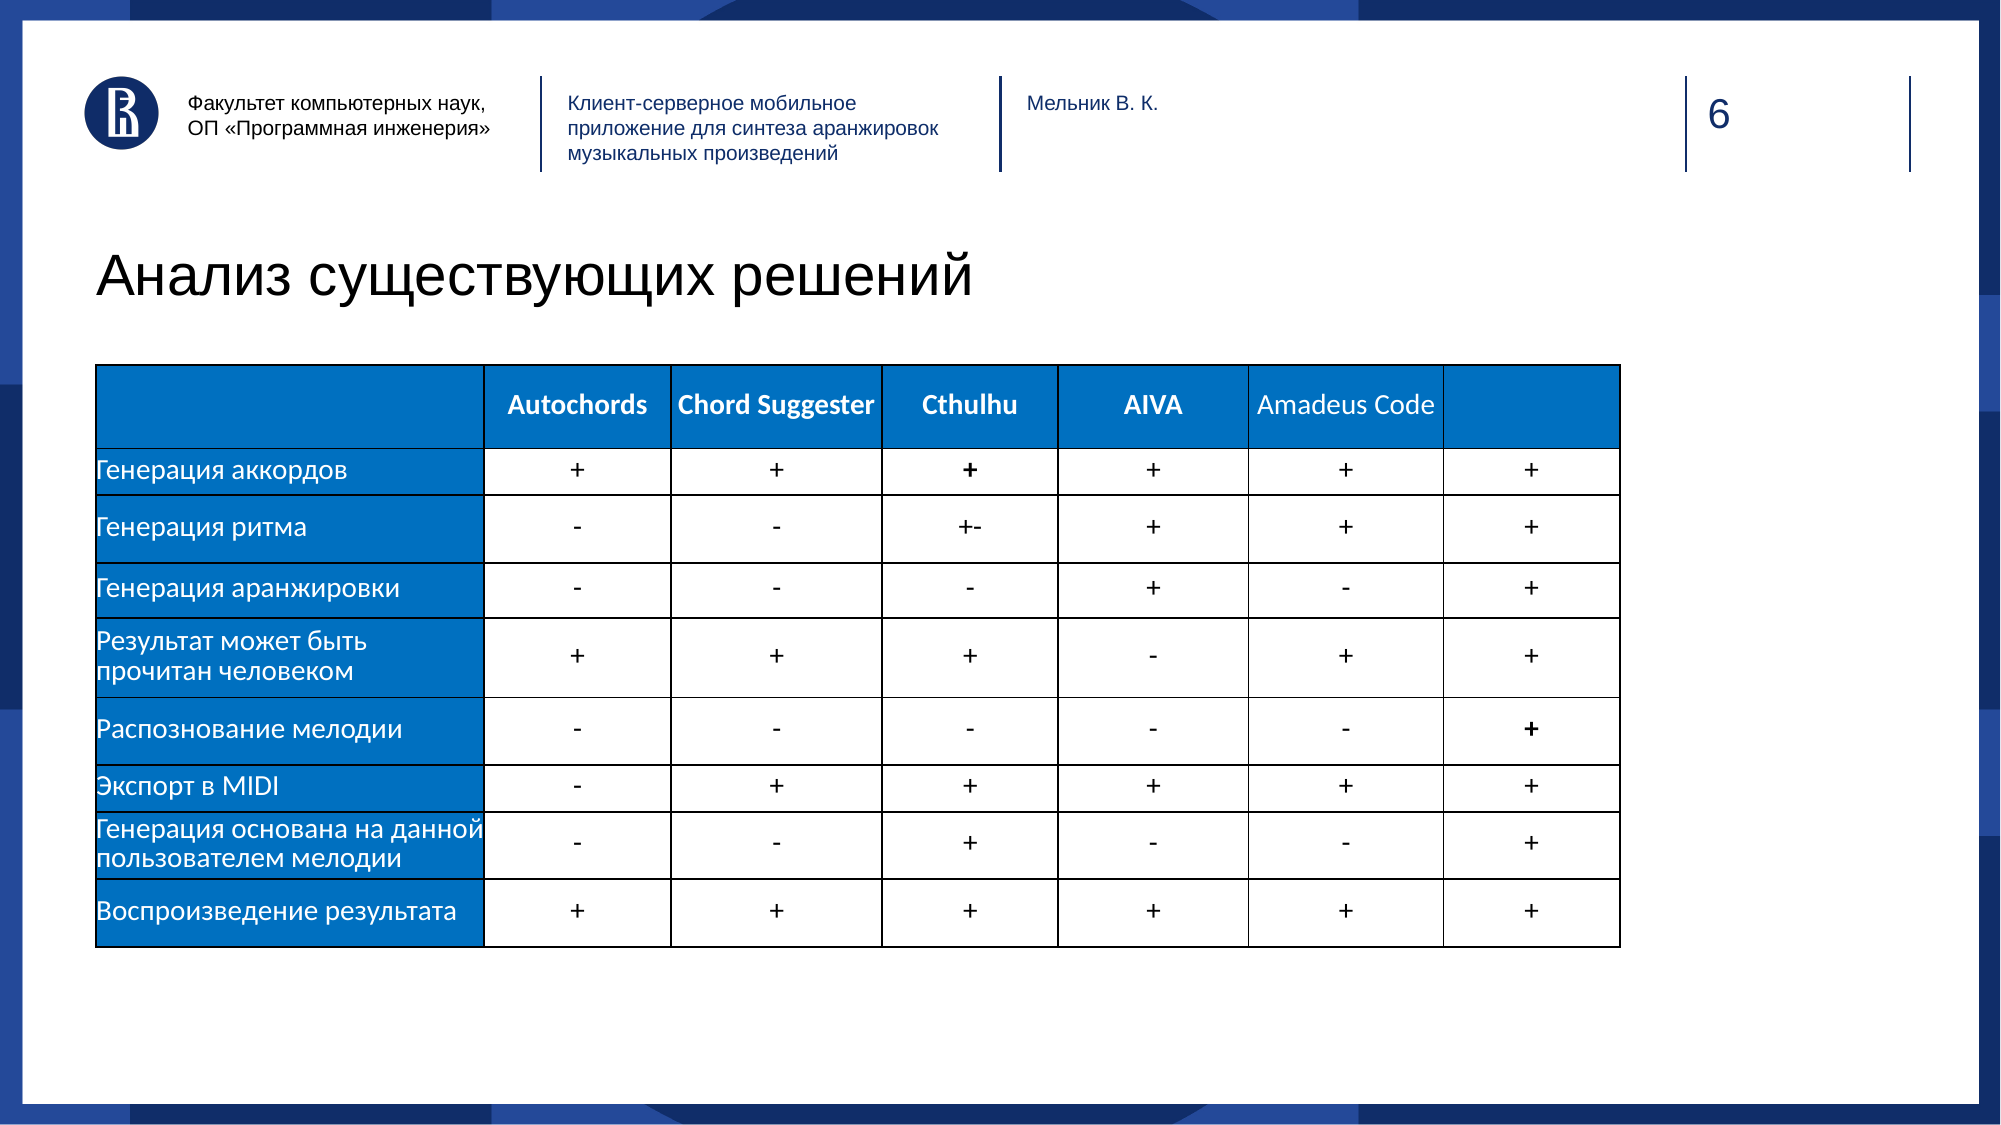

Факультет компьютерных наук,
ОП «Программная инженерия»
Клиент-серверное мобильное приложение для синтеза аранжировок музыкальных произведений
Мельник В. К.
# Анализ существующих решений
|  | Autochords | Chord Suggester | Cthulhu | AIVA | Amadeus Code |  |
| --- | --- | --- | --- | --- | --- | --- |
| Генерация аккордов | + | + | + | + | + | + |
| Генерация ритма | - | - | +- | + | + | + |
| Генерация аранжировки | - | - | - | + | - | + |
| Результат может быть прочитан человеком | + | + | + | - | + | + |
| Распознование мелодии | - | - | - | - | - | + |
| Экспорт в MIDI | - | + | + | + | + | + |
| Генерация основана на данной пользователем мелодии | - | - | + | - | - | + |
| Воспроизведение результата | + | + | + | + | + | + |